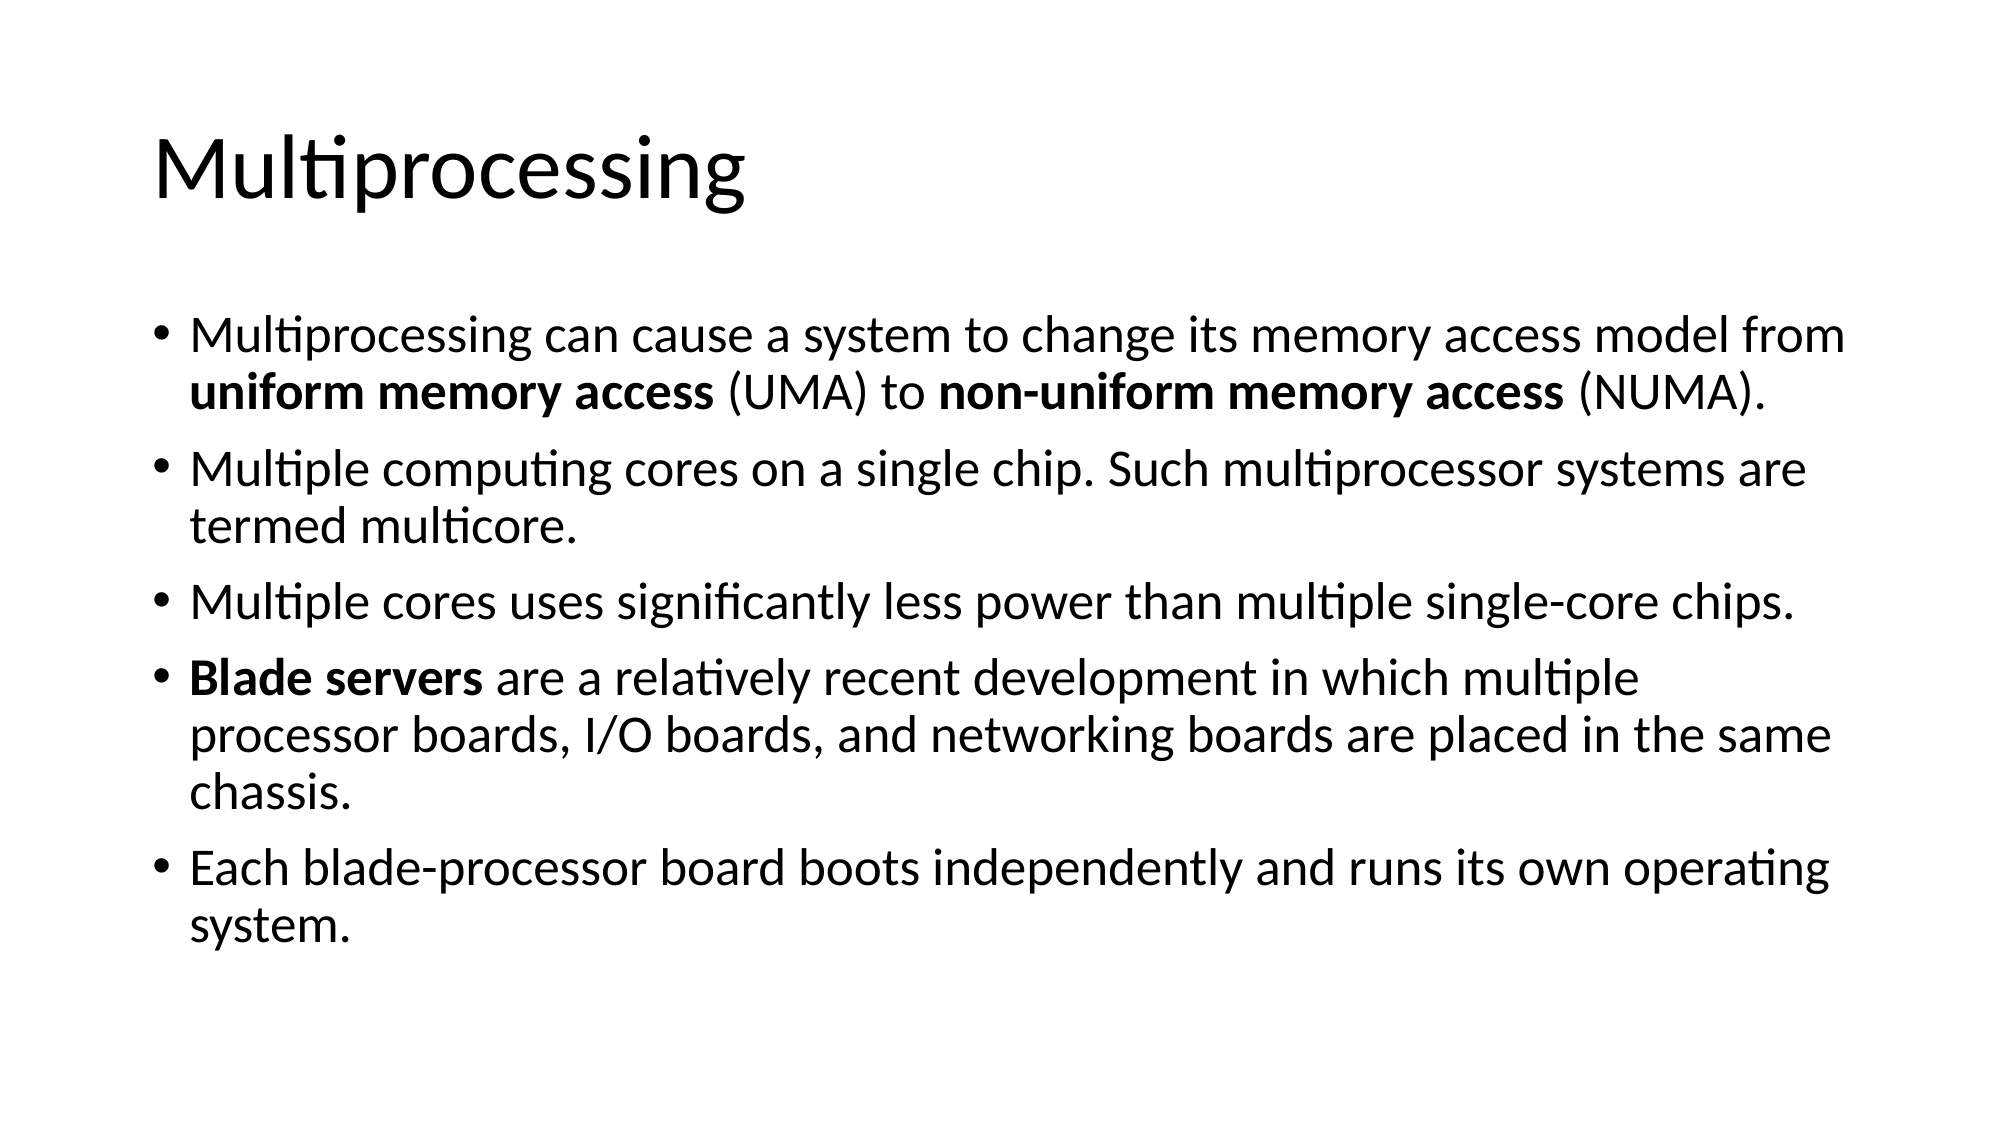

# Multiprocessing
Multiprocessing can cause a system to change its memory access model from uniform memory access (UMA) to non-uniform memory access (NUMA).
Multiple computing cores on a single chip. Such multiprocessor systems are termed multicore.
Multiple cores uses significantly less power than multiple single-core chips.
Blade servers are a relatively recent development in which multiple processor boards, I/O boards, and networking boards are placed in the same chassis.
Each blade-processor board boots independently and runs its own operating system.